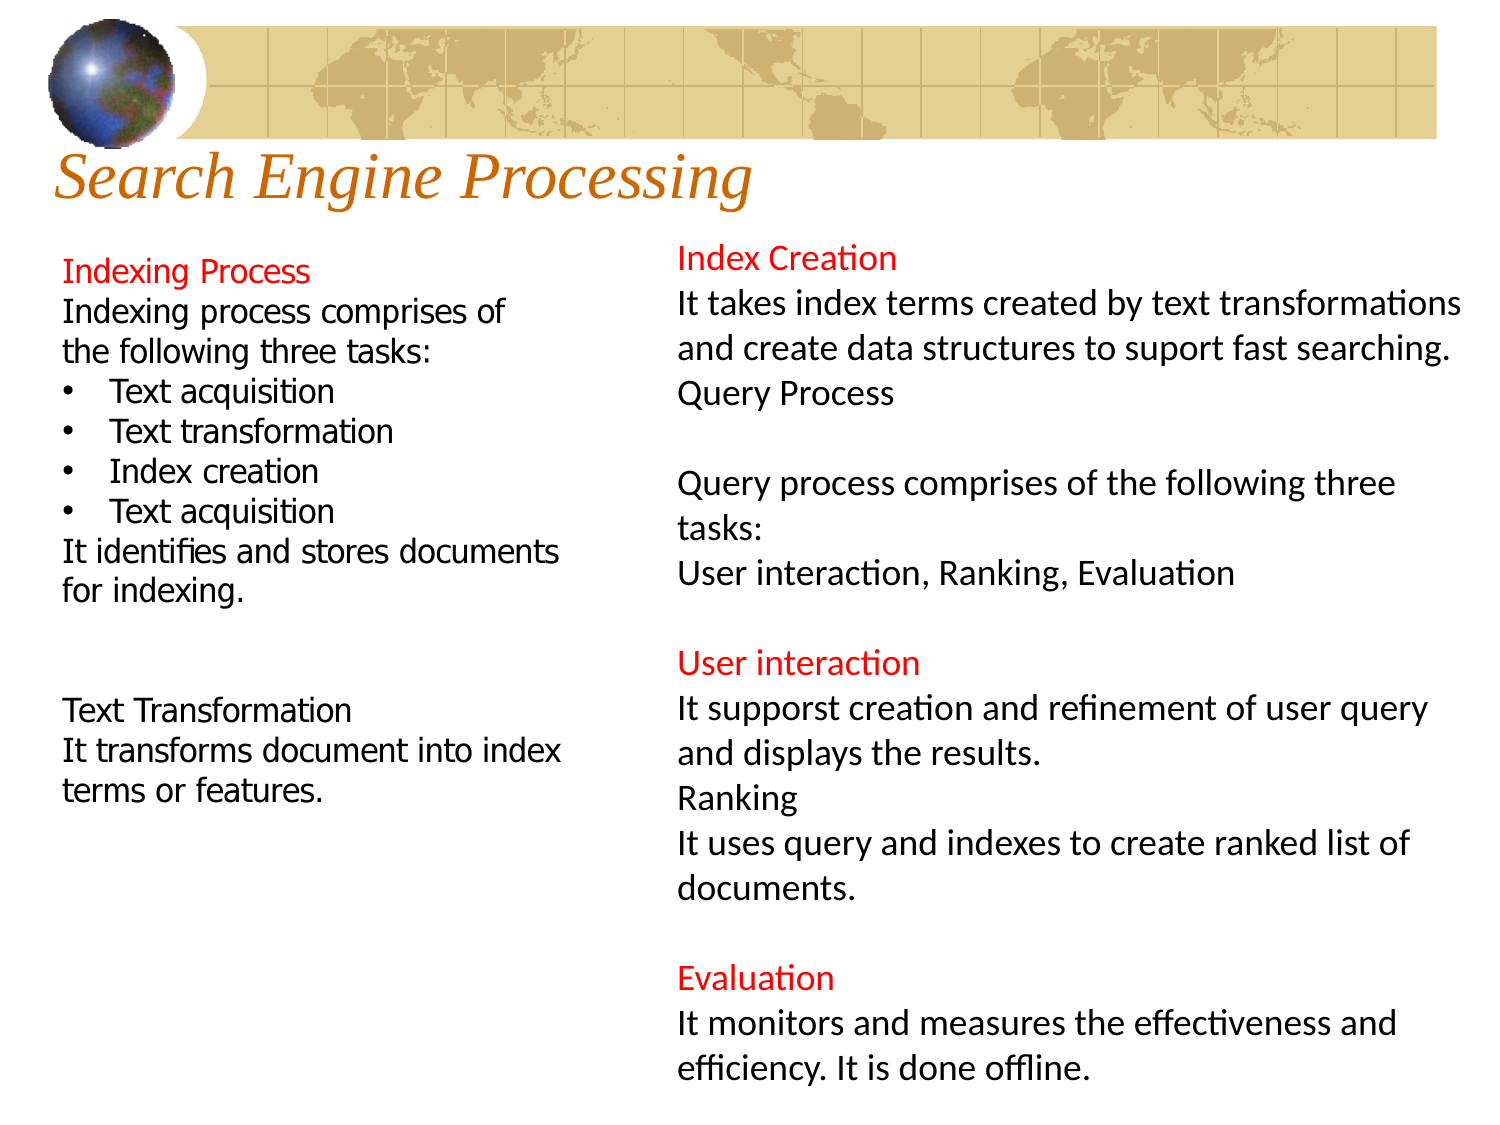

# Search Engine Processing
Index Creation
It takes index terms created by text transformations and create data structures to suport fast searching.
Query Process

Query process comprises of the following three tasks:
User interaction, Ranking, Evaluation

User interaction
It supporst creation and refinement of user query and displays the results.
Ranking
It uses query and indexes to create ranked list of documents.

Evaluation
It monitors and measures the effectiveness and efficiency. It is done offline.
Indexing Process
Indexing process comprises of the following three tasks:
Text acquisition
Text transformation
Index creation
Text acquisition
It identifies and stores documents for indexing.

Text Transformation
It transforms document into index terms or features.